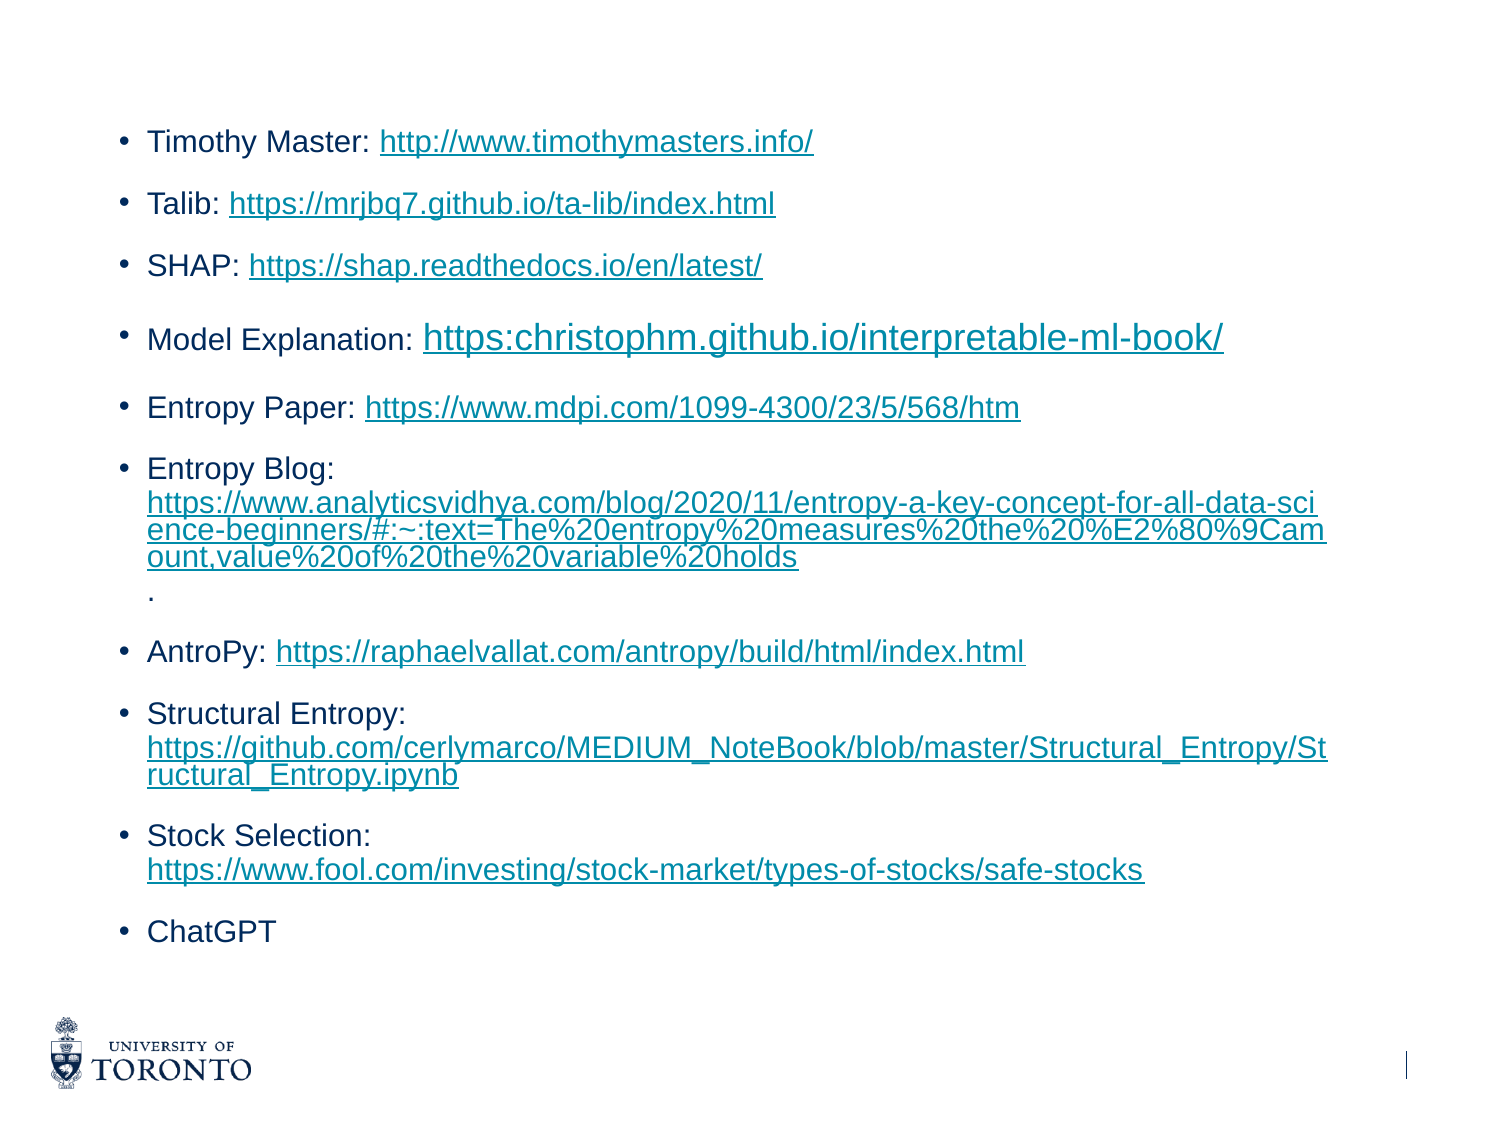

Timothy Master: http://www.timothymasters.info/
Talib: https://mrjbq7.github.io/ta-lib/index.html
SHAP: https://shap.readthedocs.io/en/latest/
Model Explanation: https:christophm.github.io/interpretable-ml-book/
Entropy Paper: https://www.mdpi.com/1099-4300/23/5/568/htm
Entropy Blog: https://www.analyticsvidhya.com/blog/2020/11/entropy-a-key-concept-for-all-data-science-beginners/#:~:text=The%20entropy%20measures%20the%20%E2%80%9Camount,value%20of%20the%20variable%20holds.
AntroPy: https://raphaelvallat.com/antropy/build/html/index.html
Structural Entropy: https://github.com/cerlymarco/MEDIUM_NoteBook/blob/master/Structural_Entropy/Structural_Entropy.ipynb
Stock Selection: https://www.fool.com/investing/stock-market/types-of-stocks/safe-stocks
ChatGPT